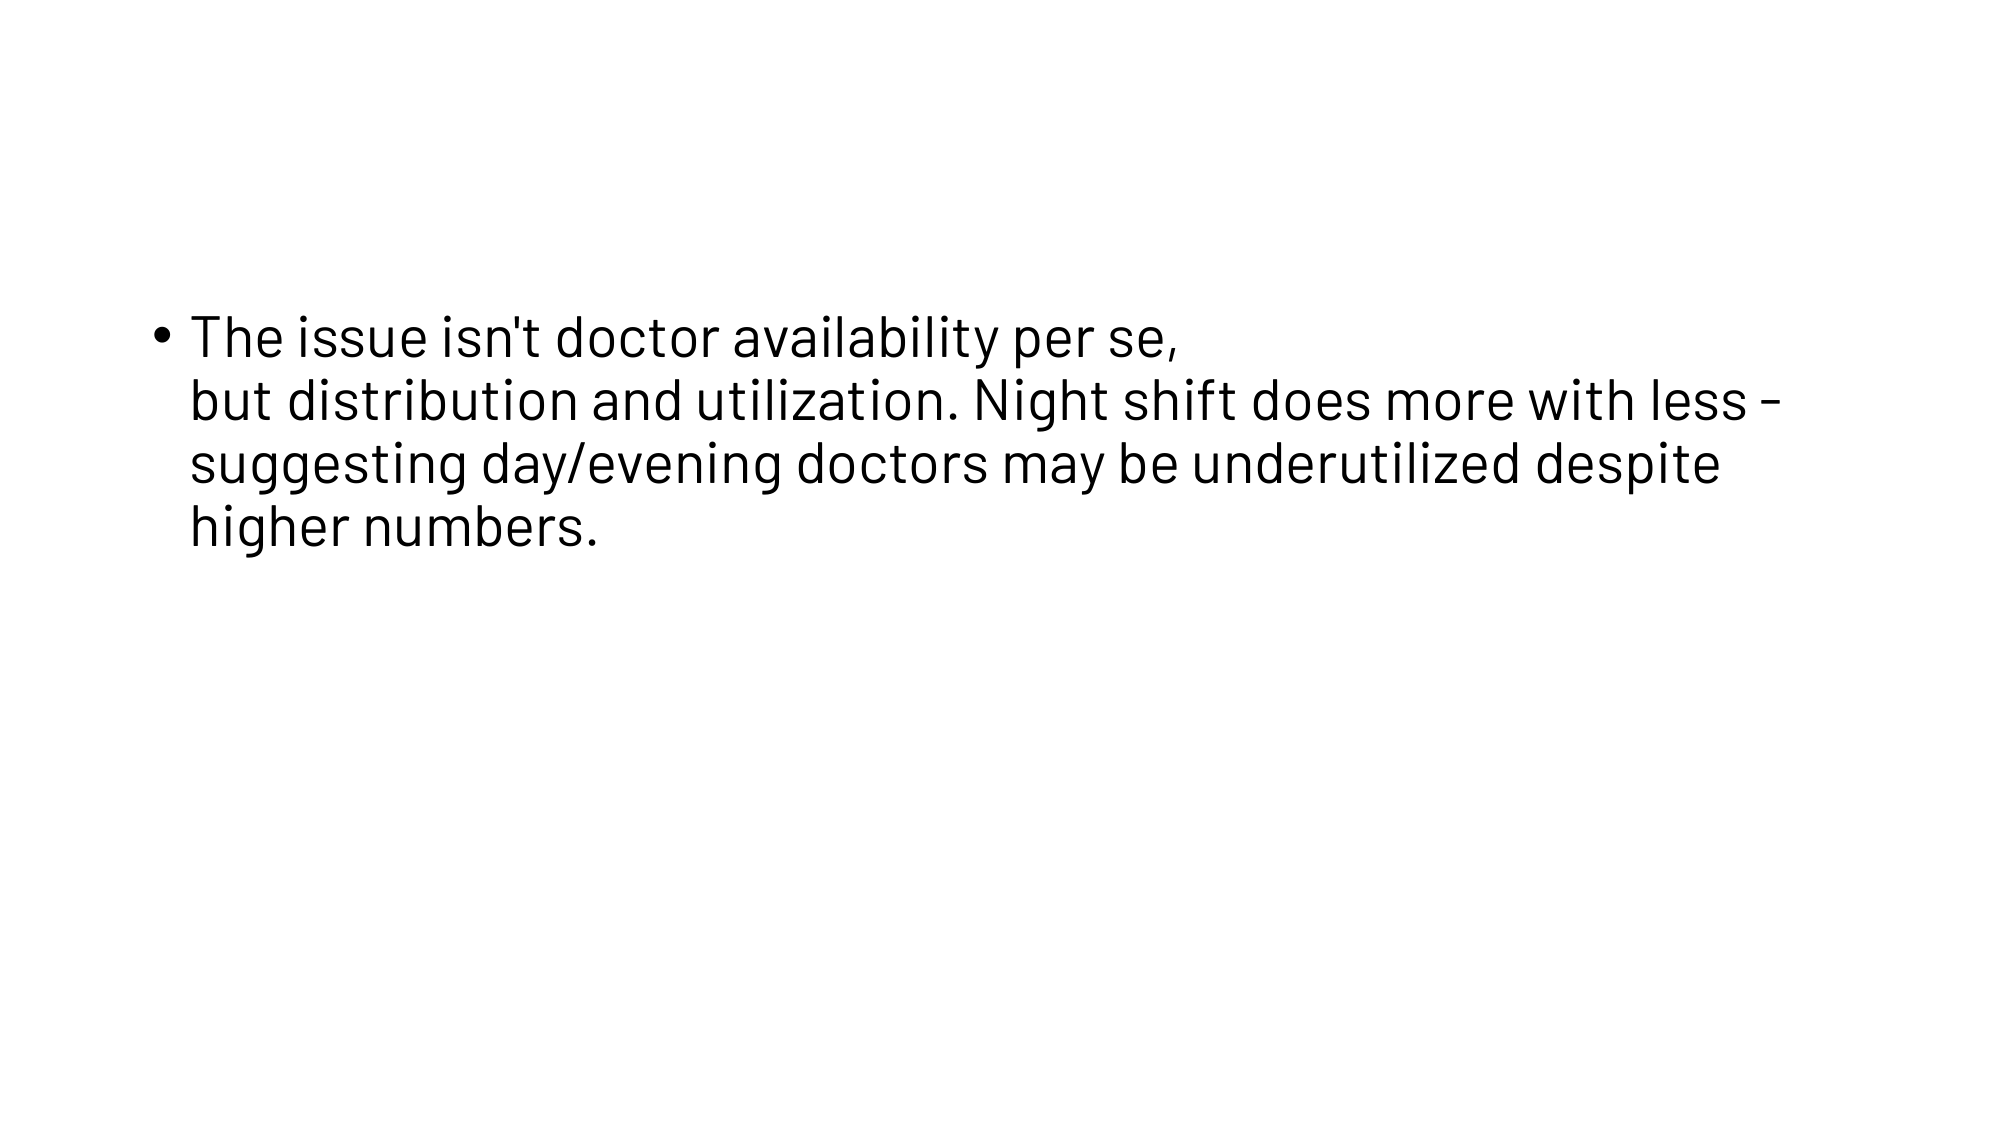

#
The issue isn't doctor availability per se, but distribution and utilization. Night shift does more with less - suggesting day/evening doctors may be underutilized despite higher numbers.